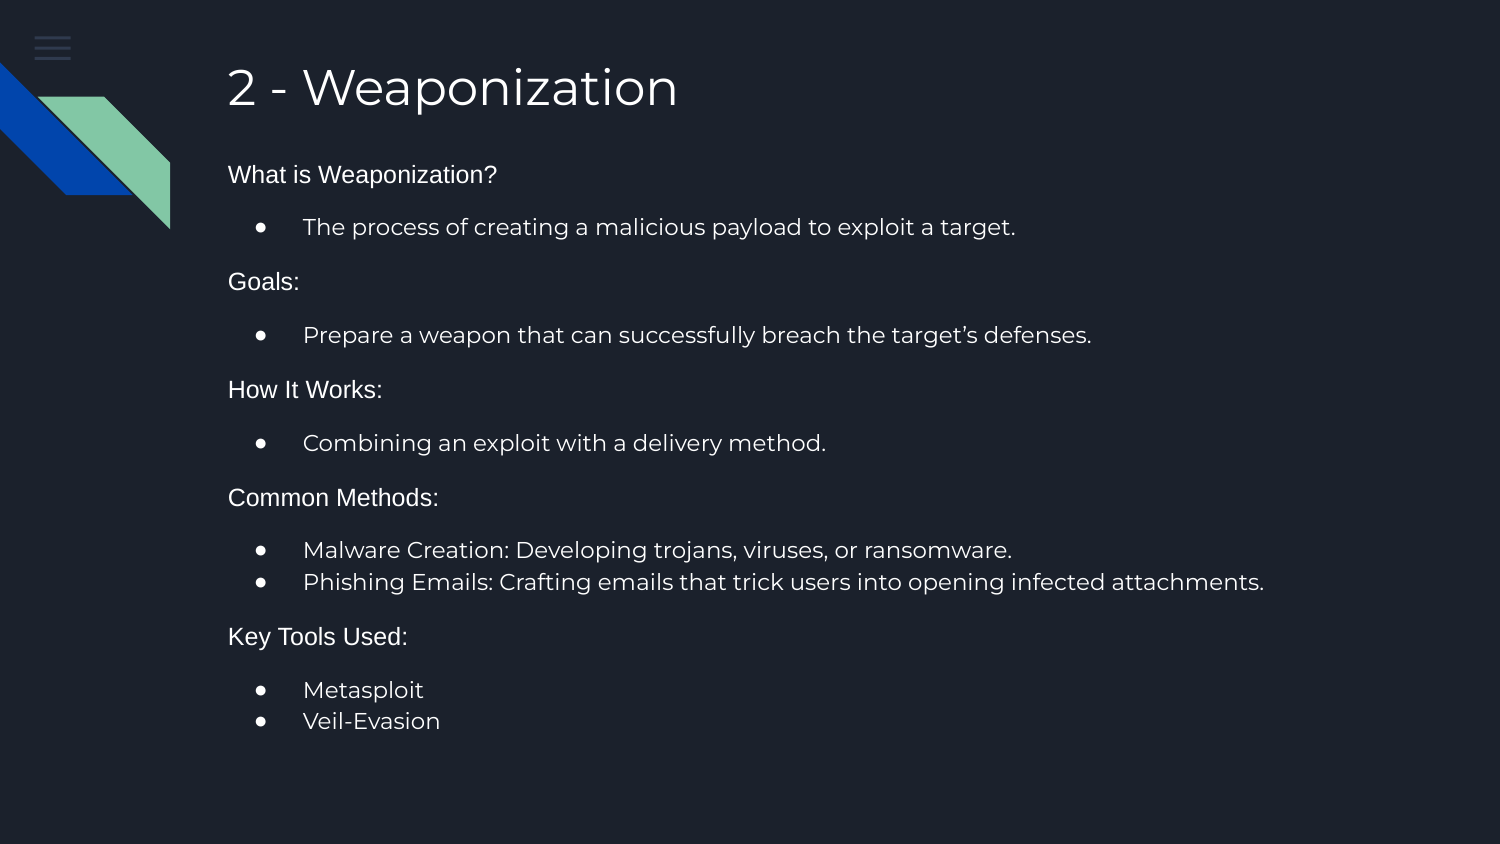

# 2 - Weaponization
What is Weaponization?
The process of creating a malicious payload to exploit a target.
Goals:
Prepare a weapon that can successfully breach the target’s defenses.
How It Works:
Combining an exploit with a delivery method.
Common Methods:
Malware Creation: Developing trojans, viruses, or ransomware.
Phishing Emails: Crafting emails that trick users into opening infected attachments.
Key Tools Used:
Metasploit
Veil-Evasion